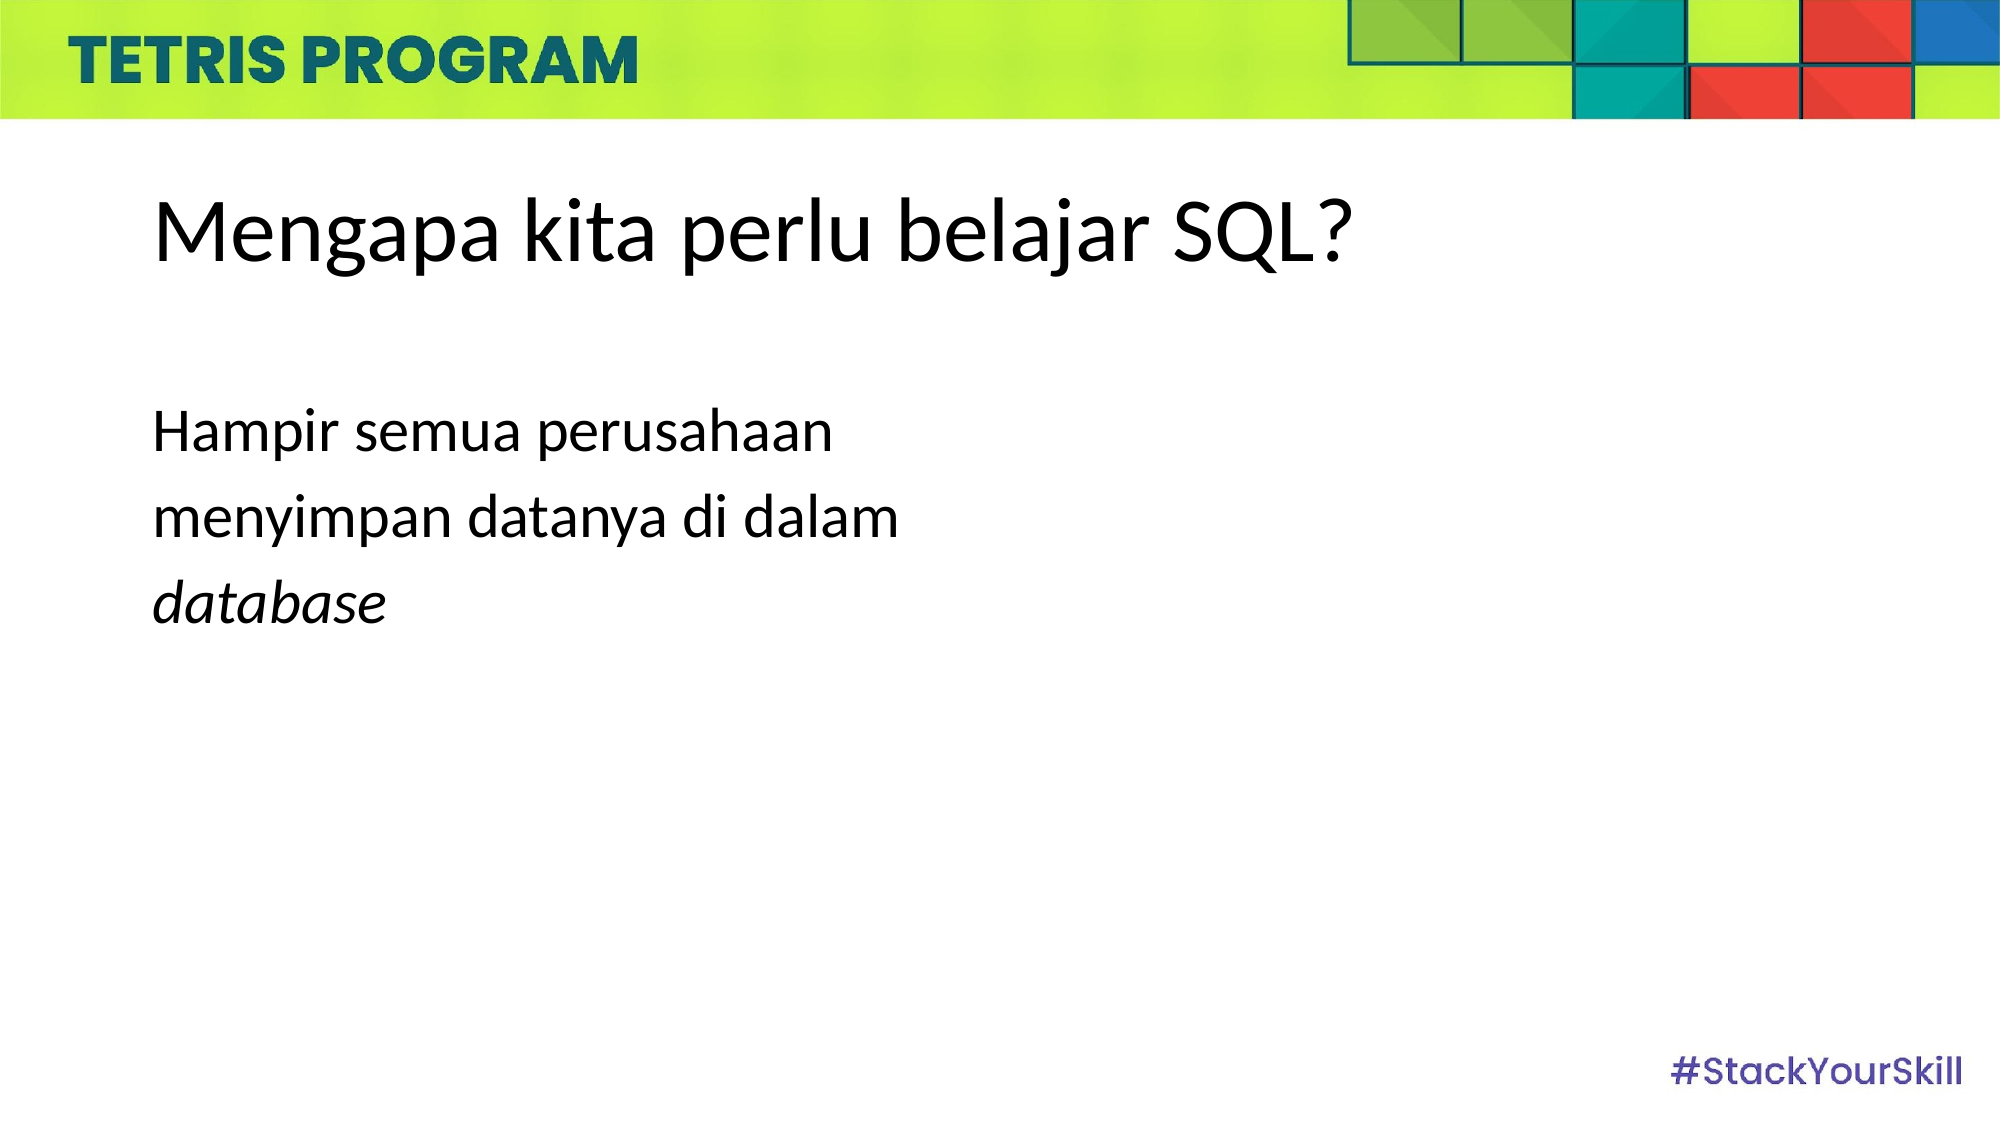

# Mengapa kita perlu belajar SQL?
Hampir semua perusahaan menyimpan datanya di dalam database